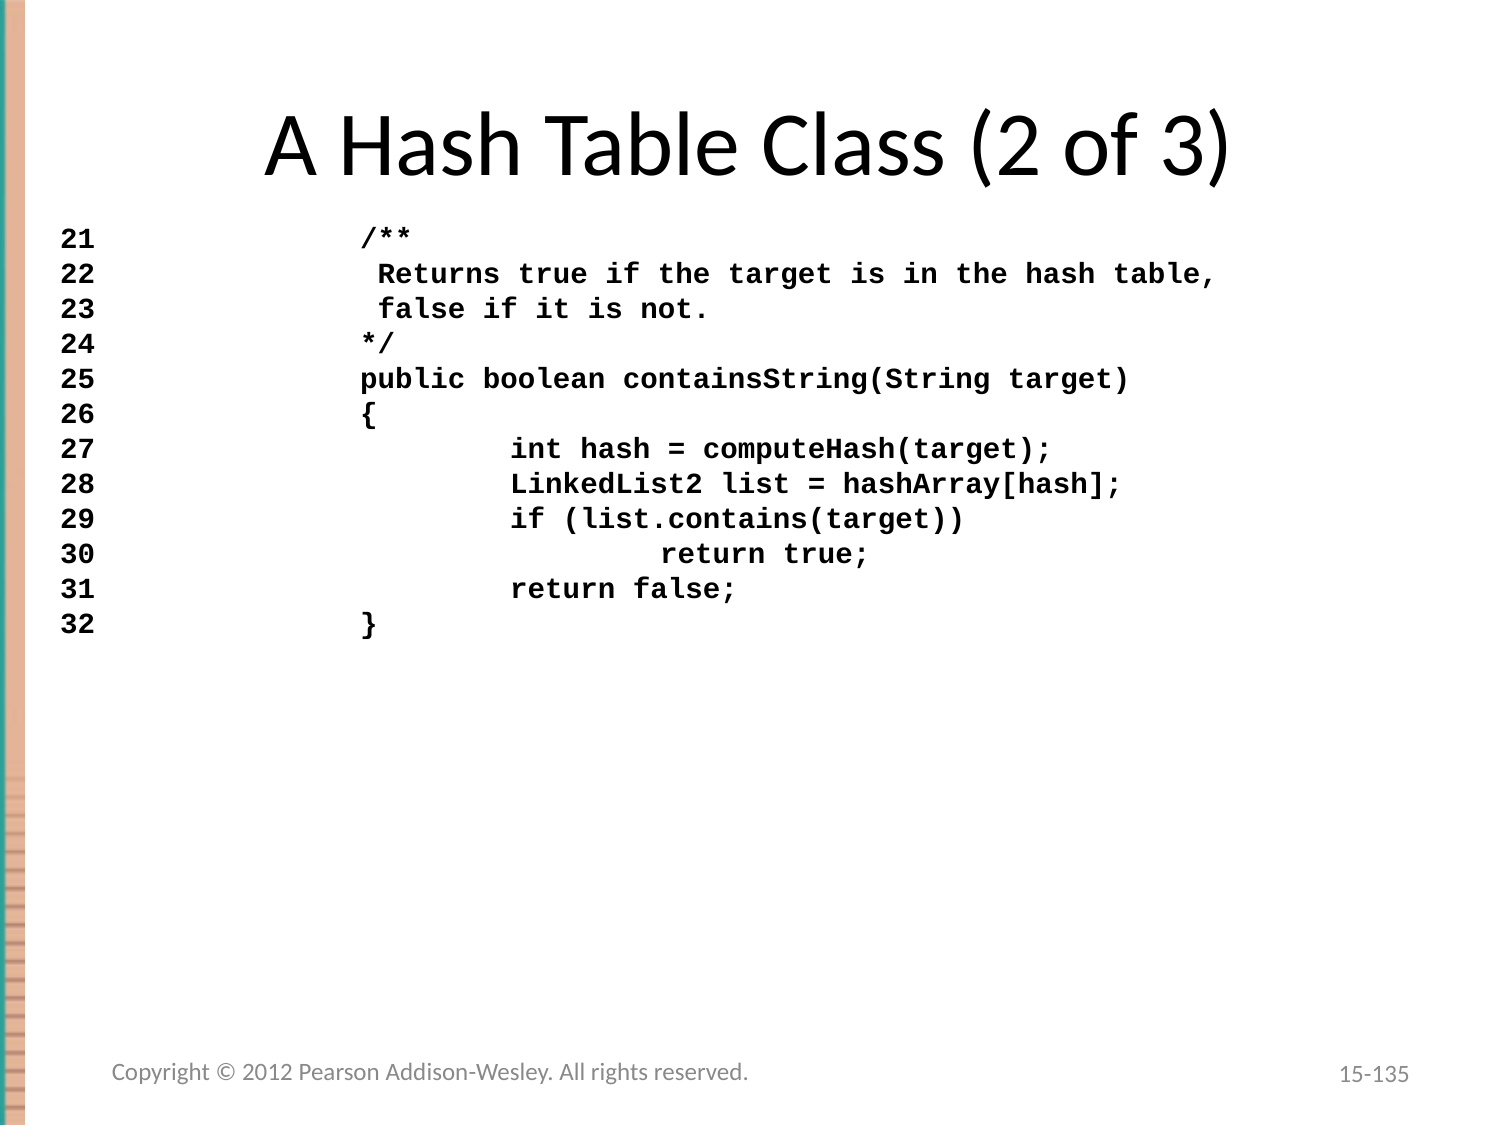

# A Hash Table Class (2 of 3)
21		/**
22		 Returns true if the target is in the hash table,
23		 false if it is not.
24		*/
25		public boolean containsString(String target)
26		{
27			int hash = computeHash(target);
28			LinkedList2 list = hashArray[hash];
29			if (list.contains(target))
30				return true;
31			return false;
32		}

Copyright © 2012 Pearson Addison-Wesley. All rights reserved.
15-135